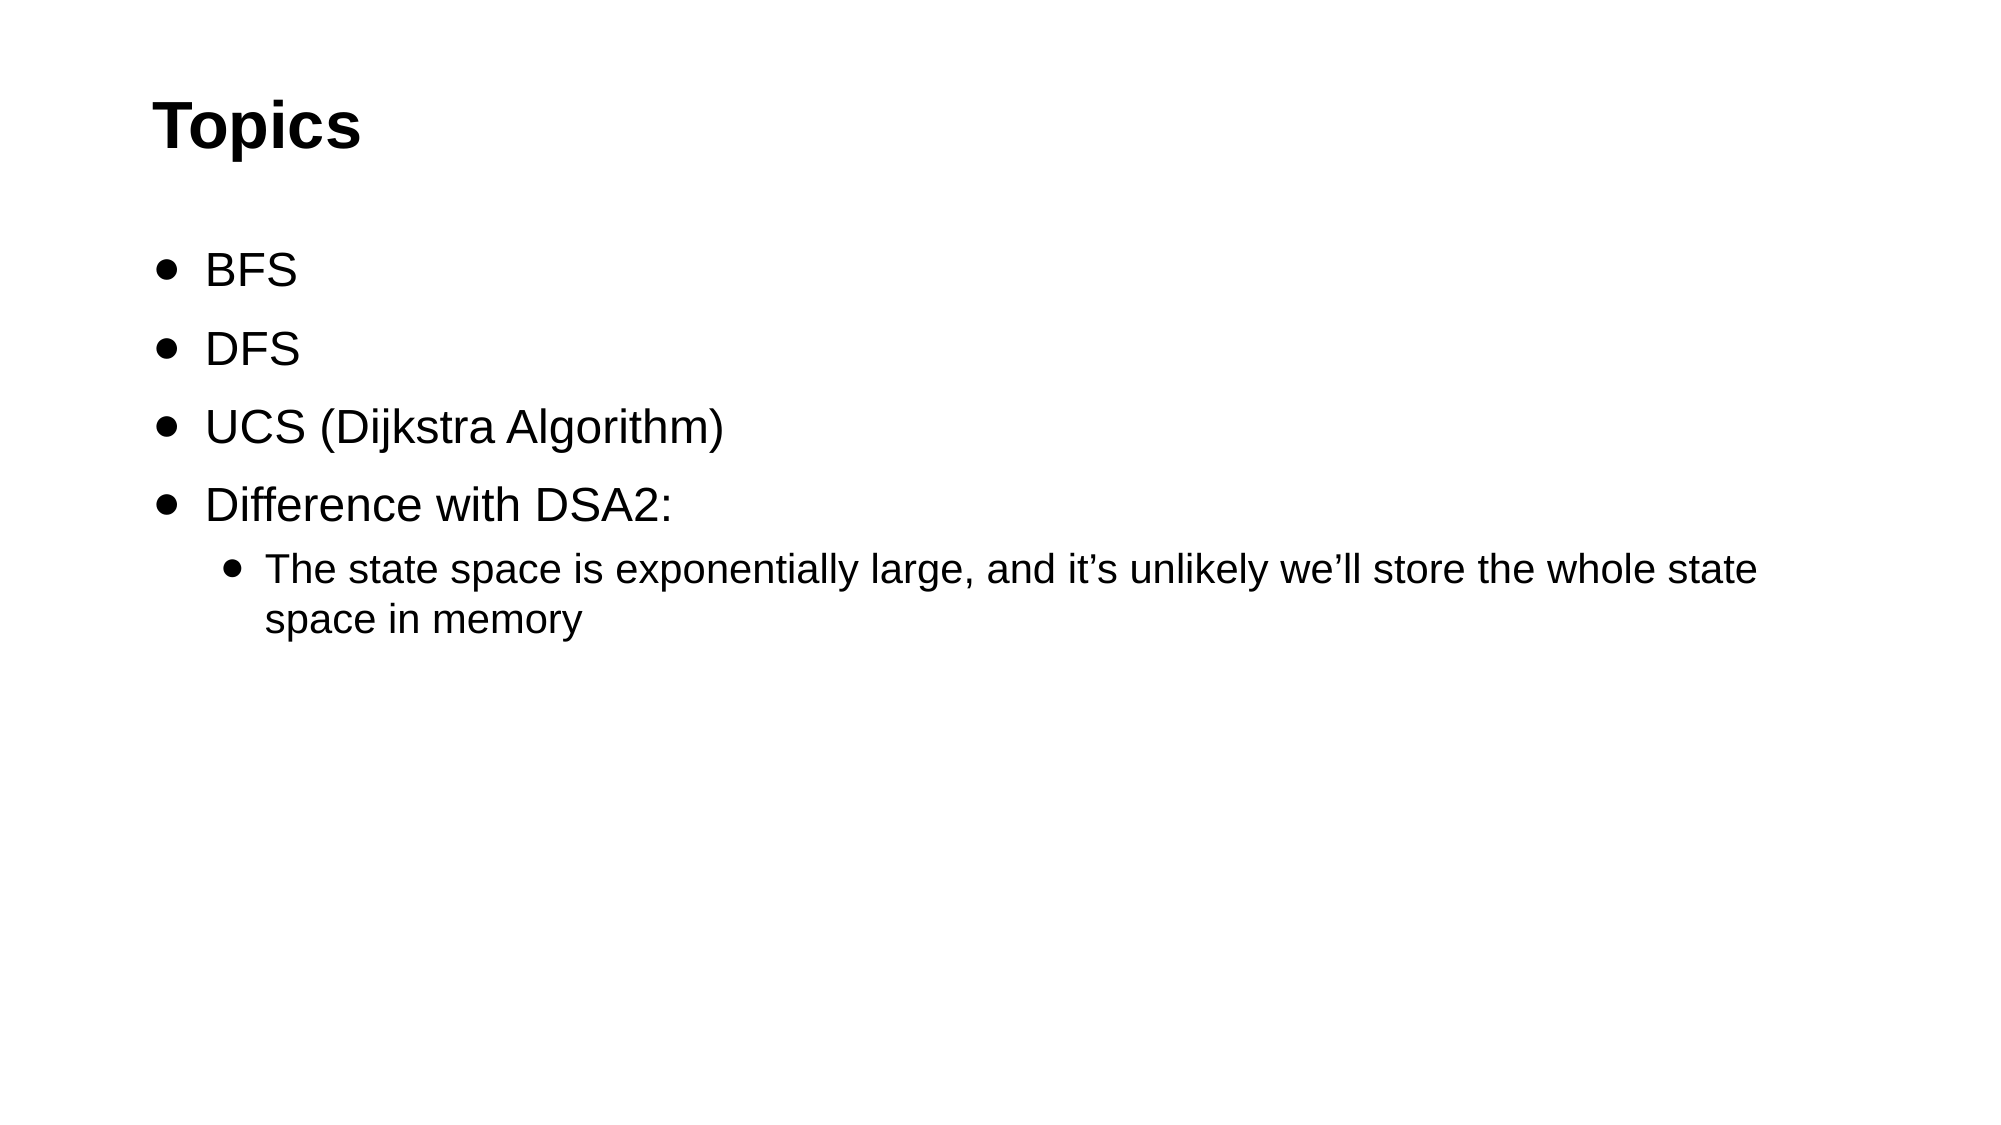

# Topics
BFS
DFS
UCS (Dijkstra Algorithm)
Difference with DSA2:
The state space is exponentially large, and it’s unlikely we’ll store the whole state space in memory